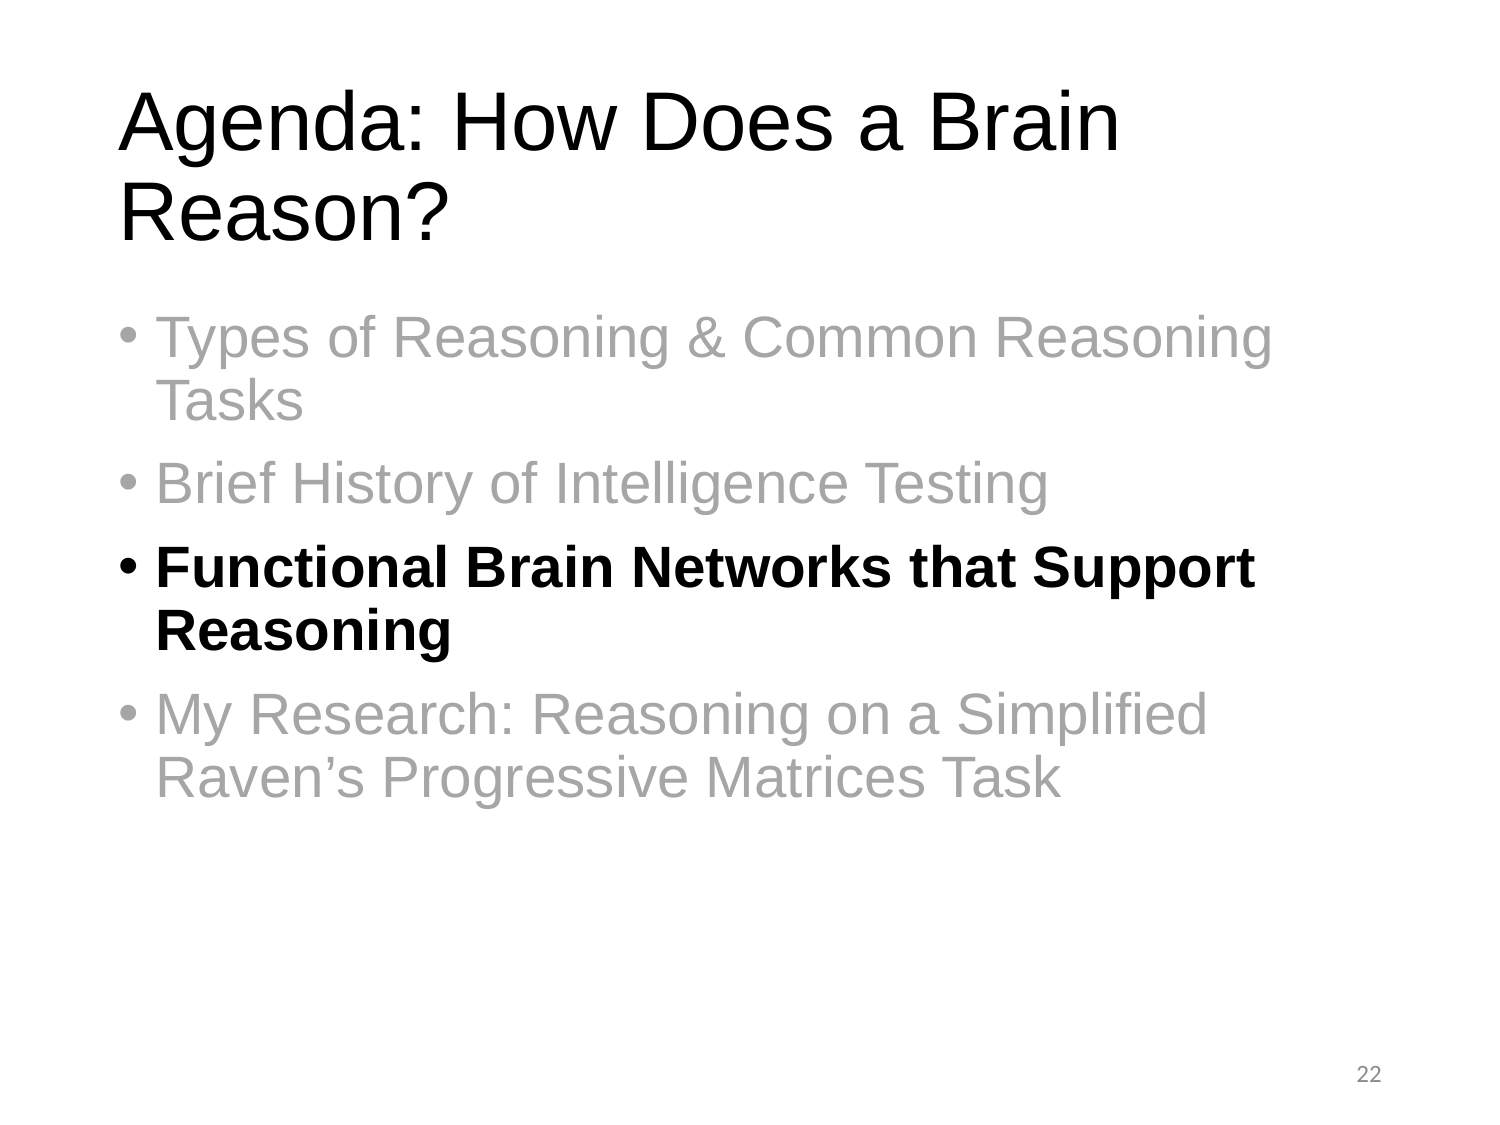

# Agenda: How Does a Brain Reason?
Types of Reasoning & Common Reasoning Tasks
Brief History of Intelligence Testing
Functional Brain Networks that Support Reasoning
My Research: Reasoning on a Simplified Raven’s Progressive Matrices Task
22